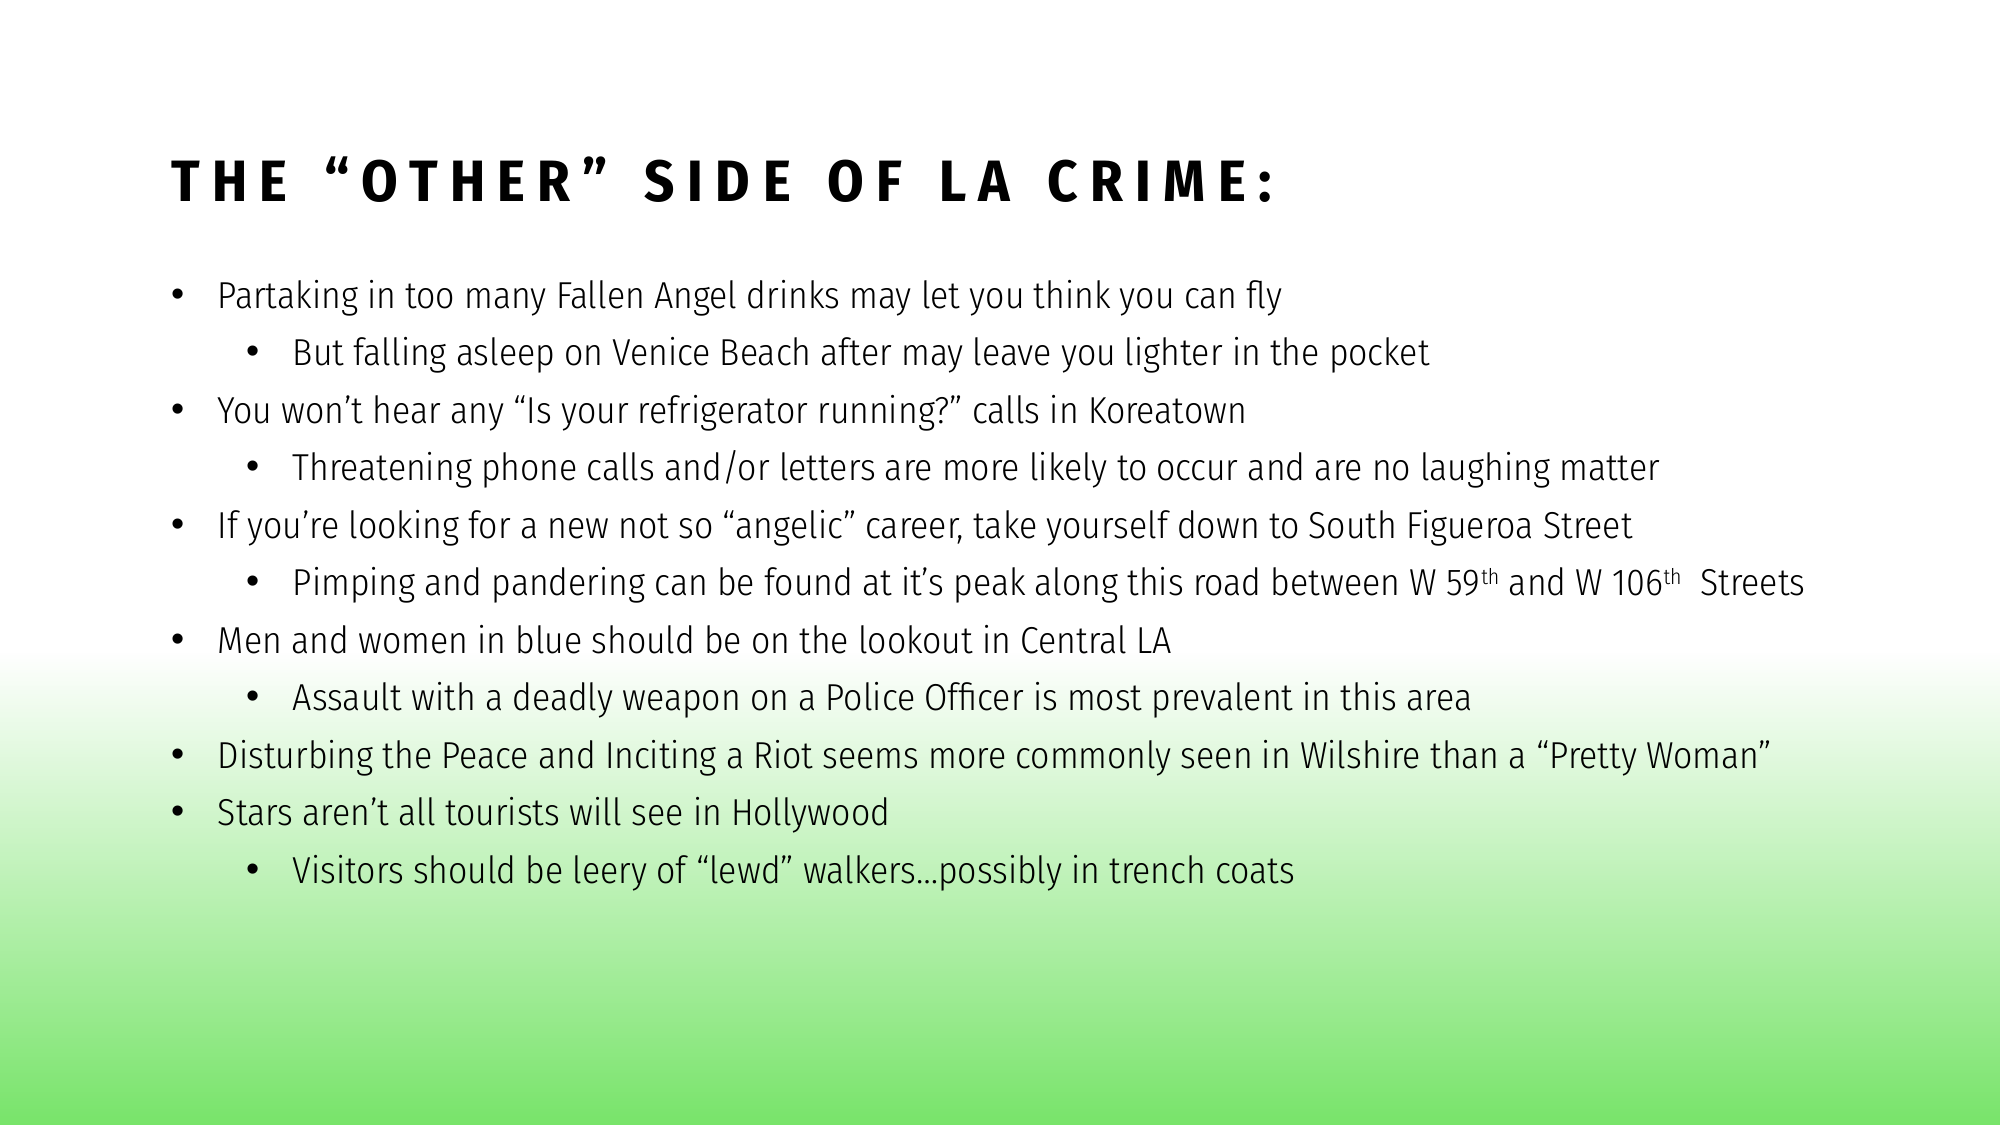

# The “Other” Side of LA Crime:
Partaking in too many Fallen Angel drinks may let you think you can fly
But falling asleep on Venice Beach after may leave you lighter in the pocket
You won’t hear any “Is your refrigerator running?” calls in Koreatown
Threatening phone calls and/or letters are more likely to occur and are no laughing matter
If you’re looking for a new not so “angelic” career, take yourself down to South Figueroa Street
Pimping and pandering can be found at it’s peak along this road between W 59th and W 106th  Streets
Men and women in blue should be on the lookout in Central LA
Assault with a deadly weapon on a Police Officer is most prevalent in this area
Disturbing the Peace and Inciting a Riot seems more commonly seen in Wilshire than a “Pretty Woman”
Stars aren’t all tourists will see in Hollywood
Visitors should be leery of “lewd” walkers…possibly in trench coats